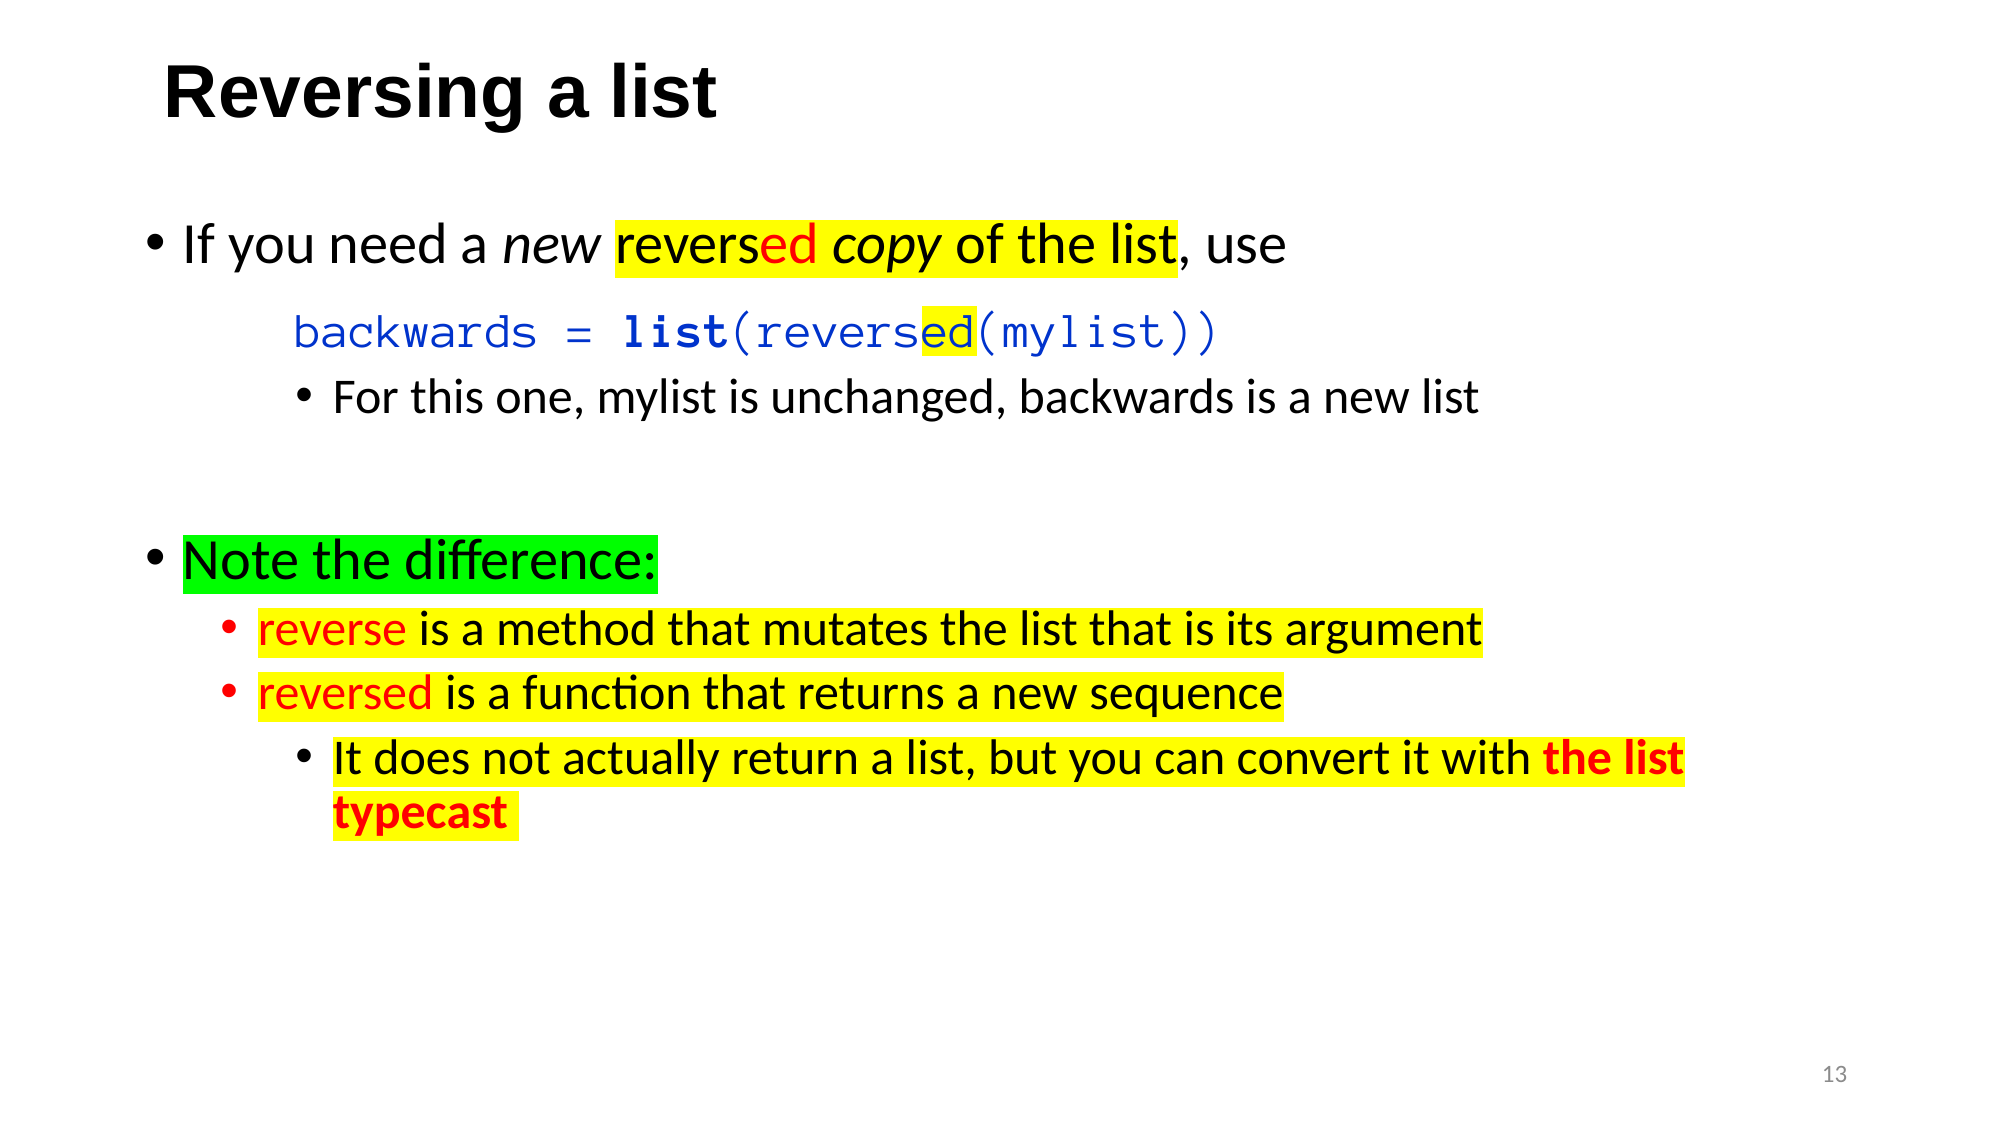

# Reversing a list
If you need a new reversed copy of the list, use
	backwards = list(reversed(mylist))
For this one, mylist is unchanged, backwards is a new list

Note the difference:
reverse is a method that mutates the list that is its argument
reversed is a function that returns a new sequence
It does not actually return a list, but you can convert it with the list typecast
13